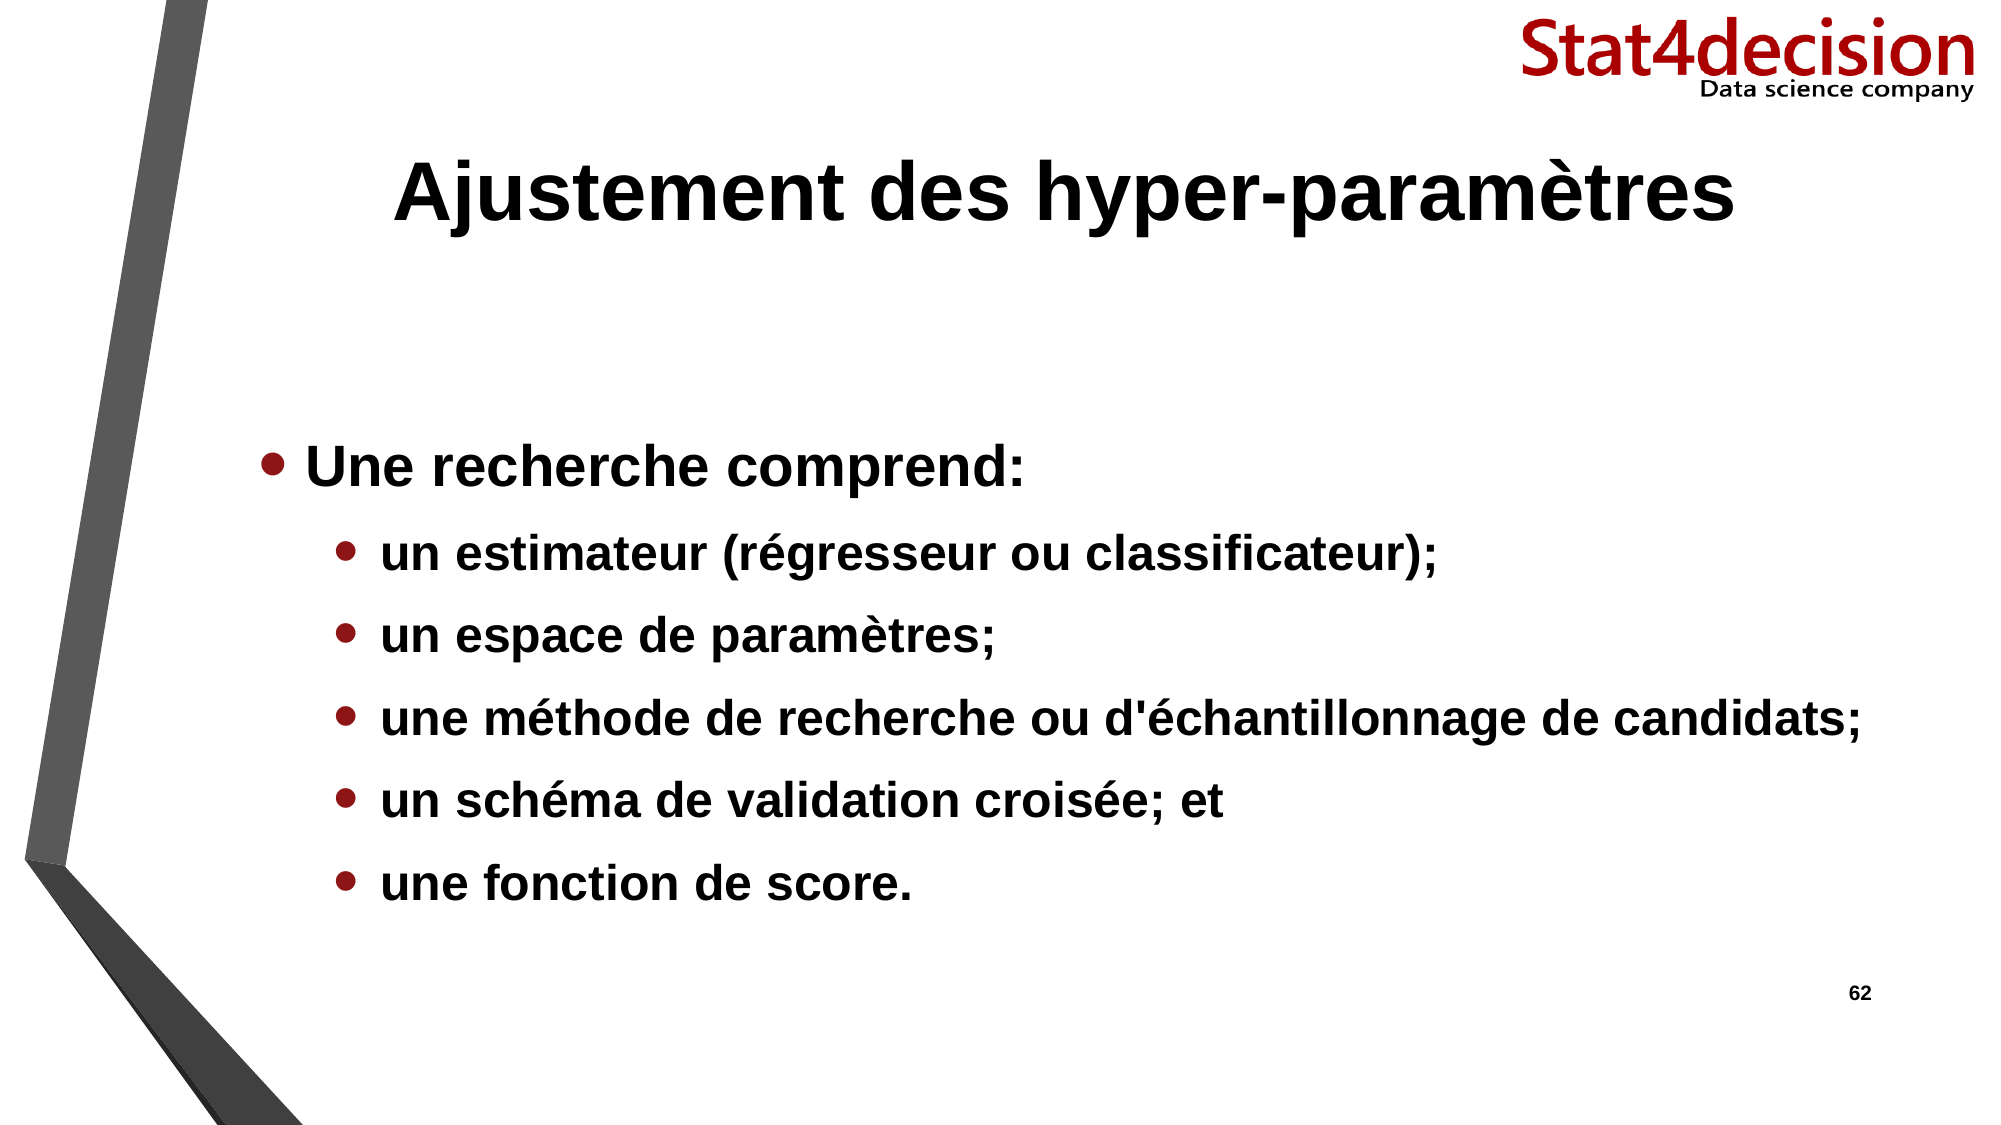

# Ajustement des hyper-paramètres

Une recherche comprend:
un estimateur (régresseur ou classificateur);
un espace de paramètres;
une méthode de recherche ou d'échantillonnage de candidats;
un schéma de validation croisée; et
une fonction de score.
62